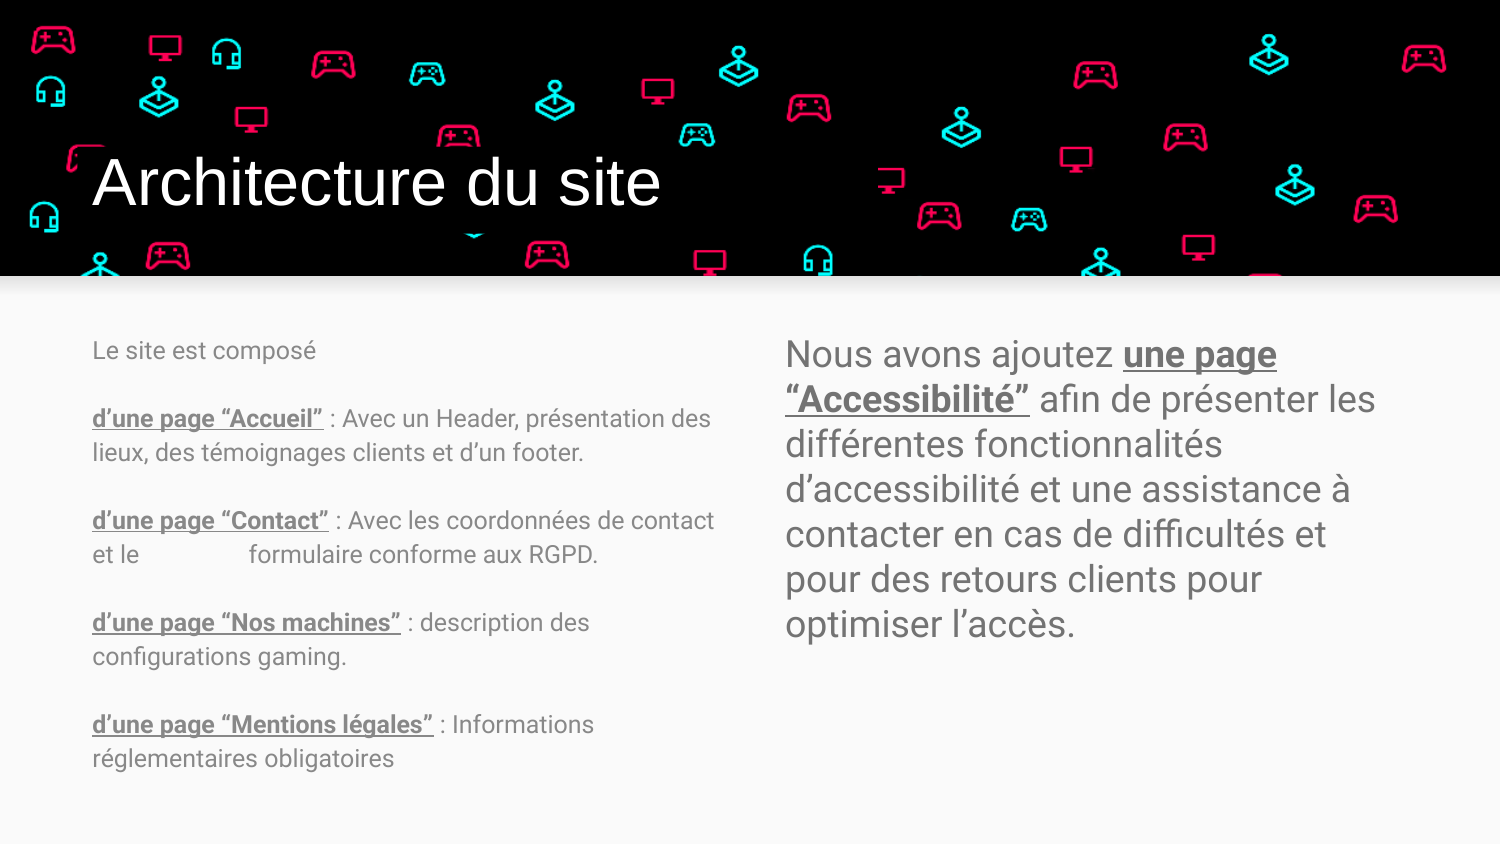

# Architecture du site
Le site est composé
d’une page “Accueil” : Avec un Header, présentation des lieux, des témoignages clients et d’un footer.
d’une page “Contact” : Avec les coordonnées de contact et le	 formulaire conforme aux RGPD.
d’une page “Nos machines” : description des configurations gaming.
d’une page “Mentions légales” : Informations réglementaires obligatoires
Nous avons ajoutez une page “Accessibilité” afin de présenter les différentes fonctionnalités d’accessibilité et une assistance à contacter en cas de difficultés et pour des retours clients pour optimiser l’accès.